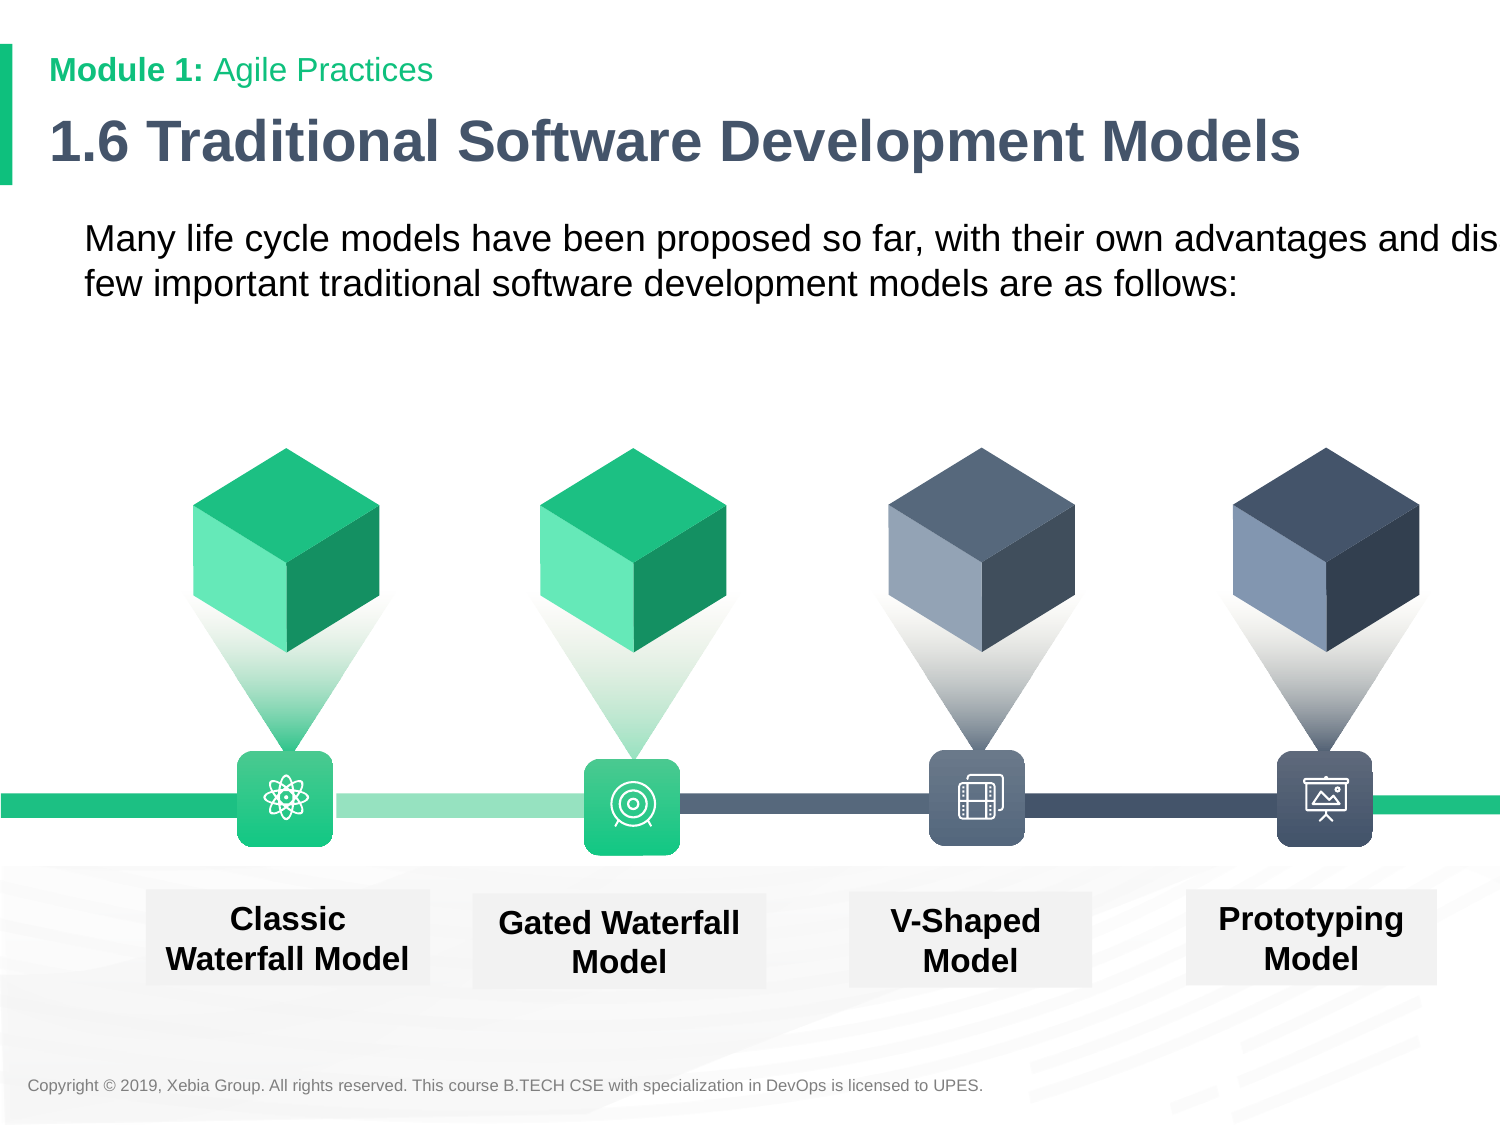

# 1.6 Traditional Software Development Models
Many life cycle models have been proposed so far, with their own advantages and disadvantages. A few important traditional software development models are as follows:

Prototyping
Model
Spiral
Model
Classic Waterfall Model
V-Shaped
Model
Gated Waterfall Model